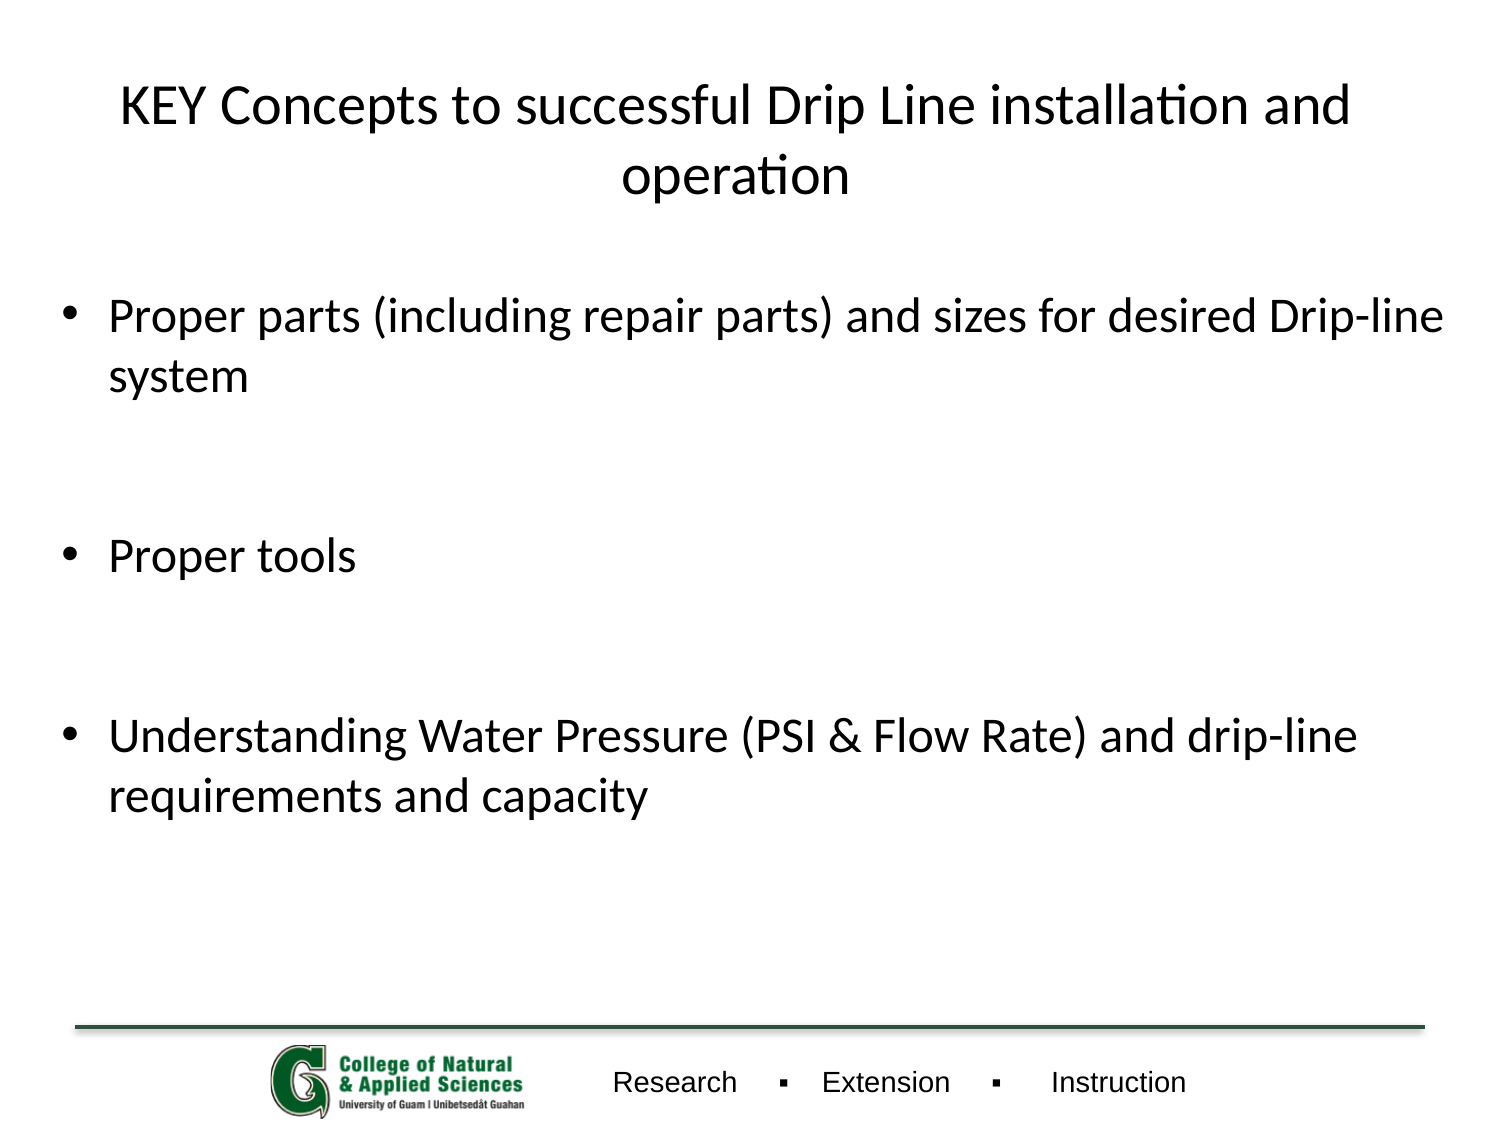

KEY Concepts to successful Drip Line installation and operation
Proper parts (including repair parts) and sizes for desired Drip-line system

Proper tools

Understanding Water Pressure (PSI & Flow Rate) and drip-line requirements and capacity